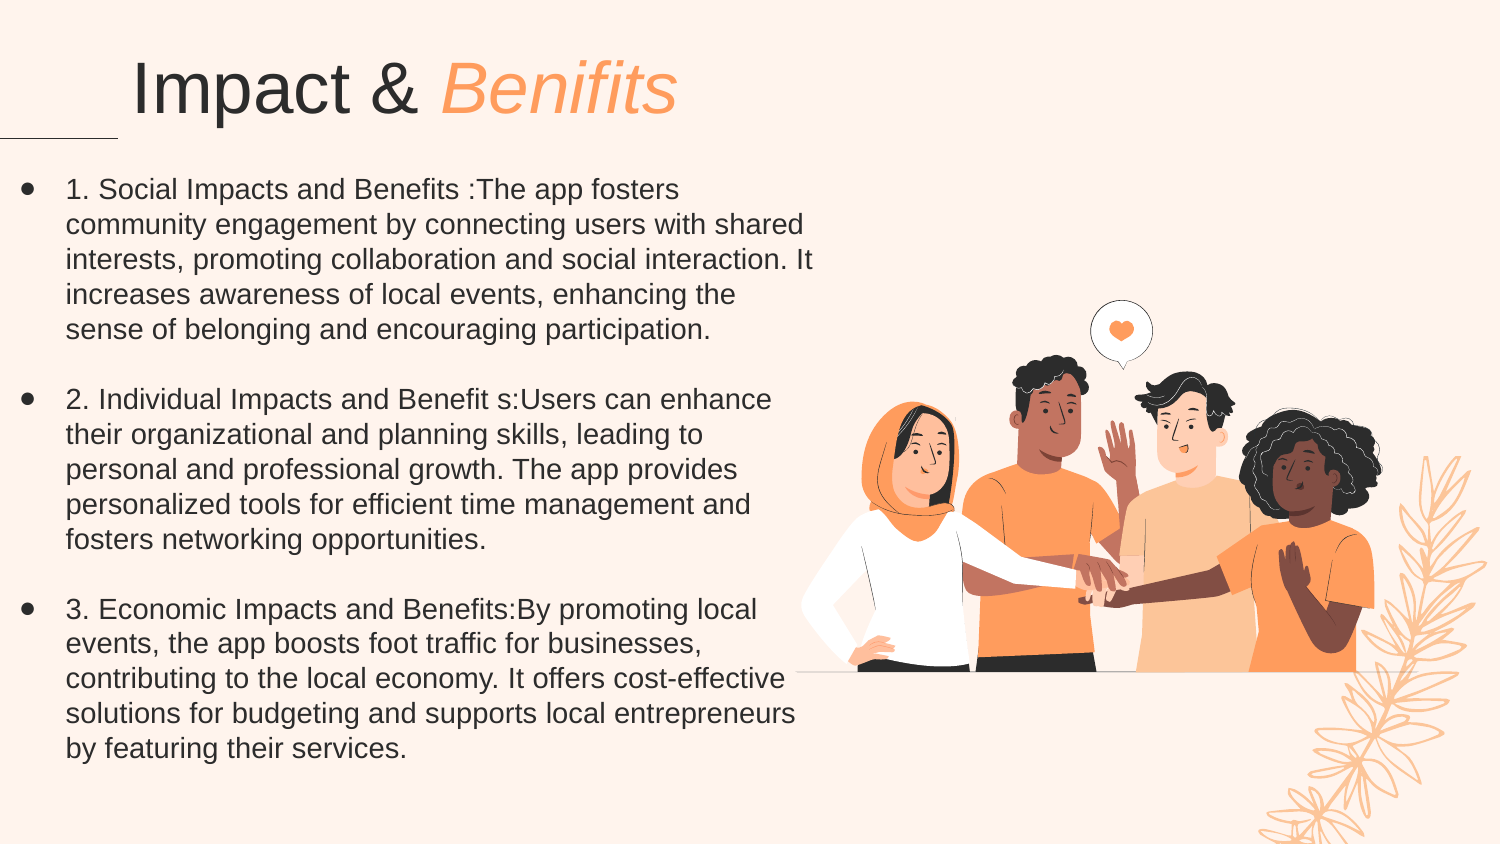

# Impact & Benifits

1. Social Impacts and Benefits :The app fosters community engagement by connecting users with shared interests, promoting collaboration and social interaction. It increases awareness of local events, enhancing the sense of belonging and encouraging participation.

2. Individual Impacts and Benefit s:Users can enhance their organizational and planning skills, leading to personal and professional growth. The app provides personalized tools for efficient time management and fosters networking opportunities.

3. Economic Impacts and Benefits:By promoting local events, the app boosts foot traffic for businesses, contributing to the local economy. It offers cost-effective solutions for budgeting and supports local entrepreneurs by featuring their services.